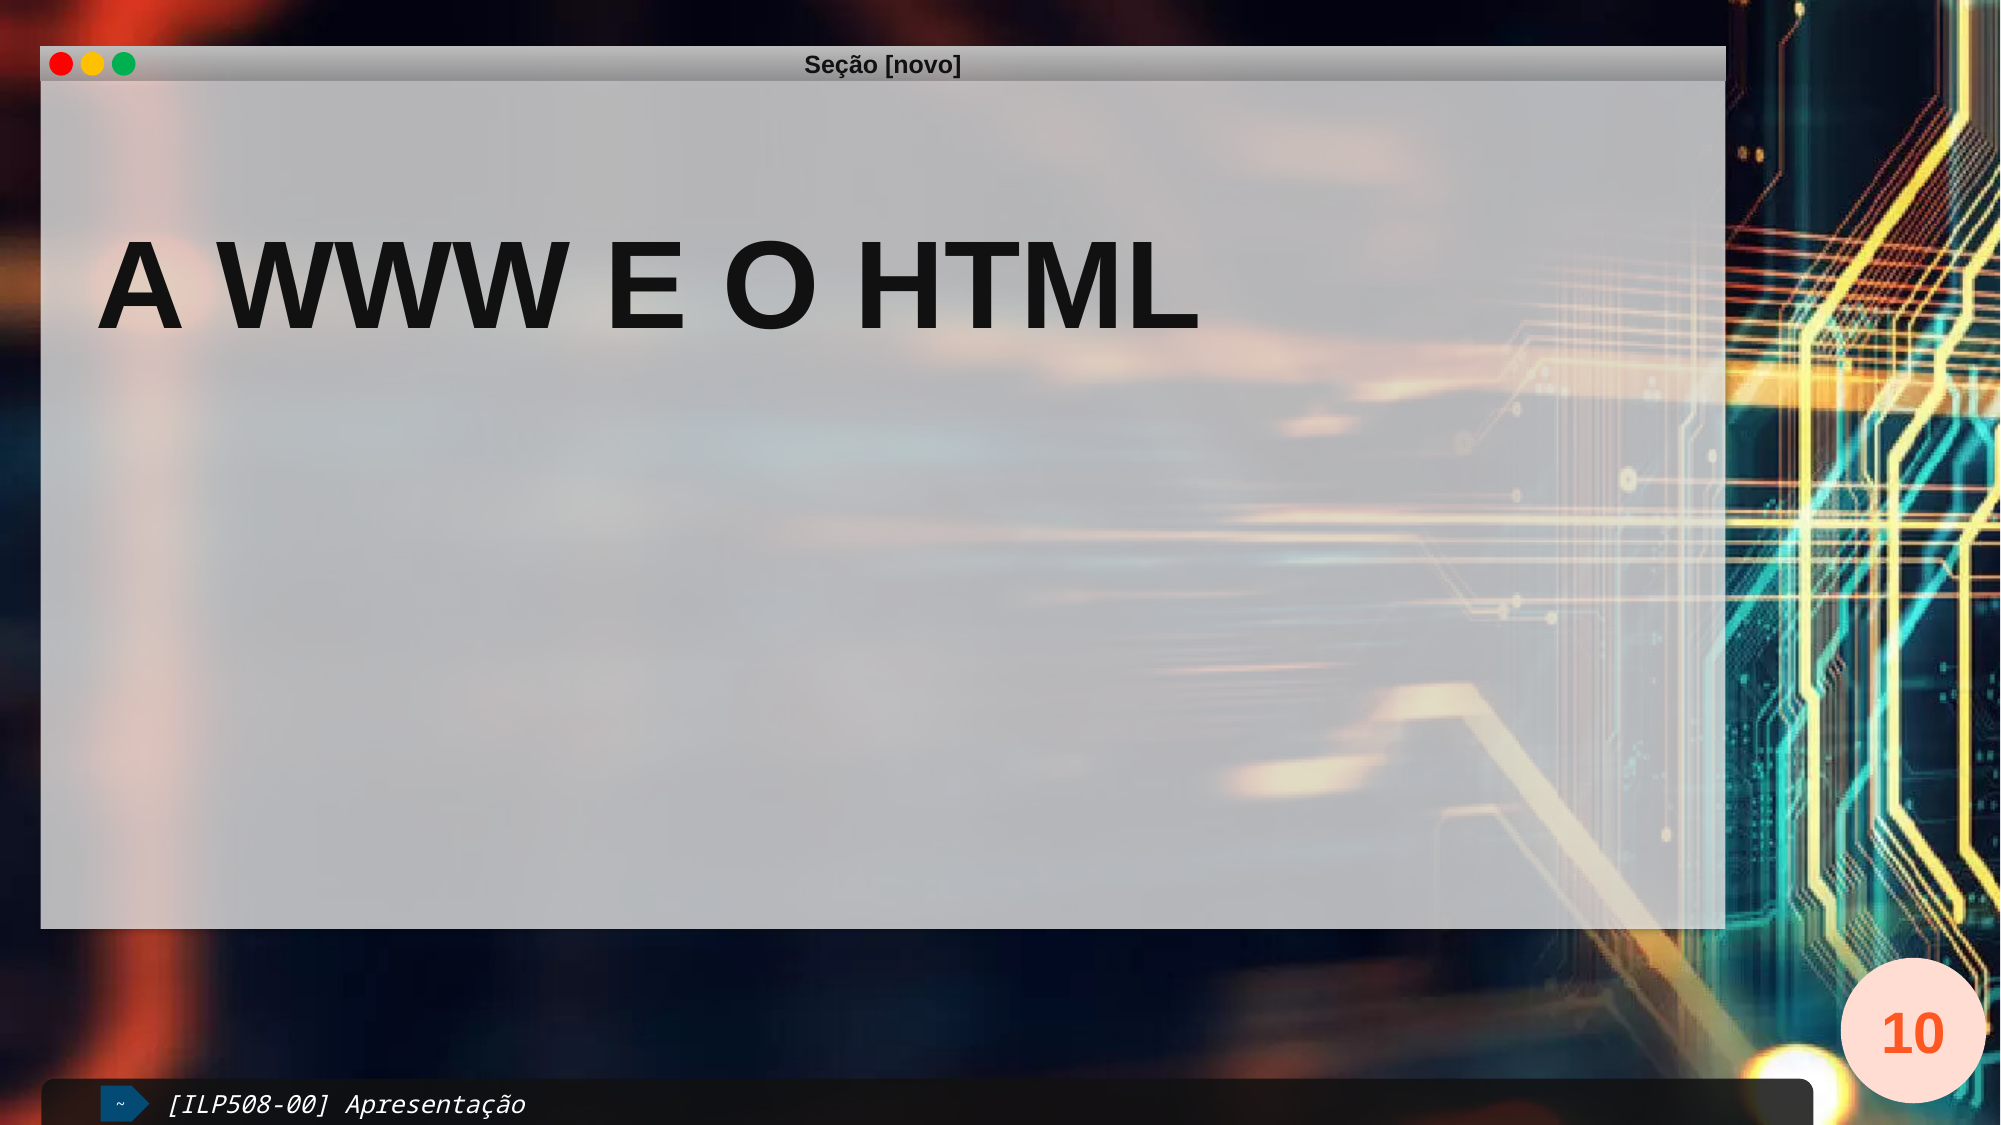

# A WWW e o HTML

10
[ILP508-00] Apresentação